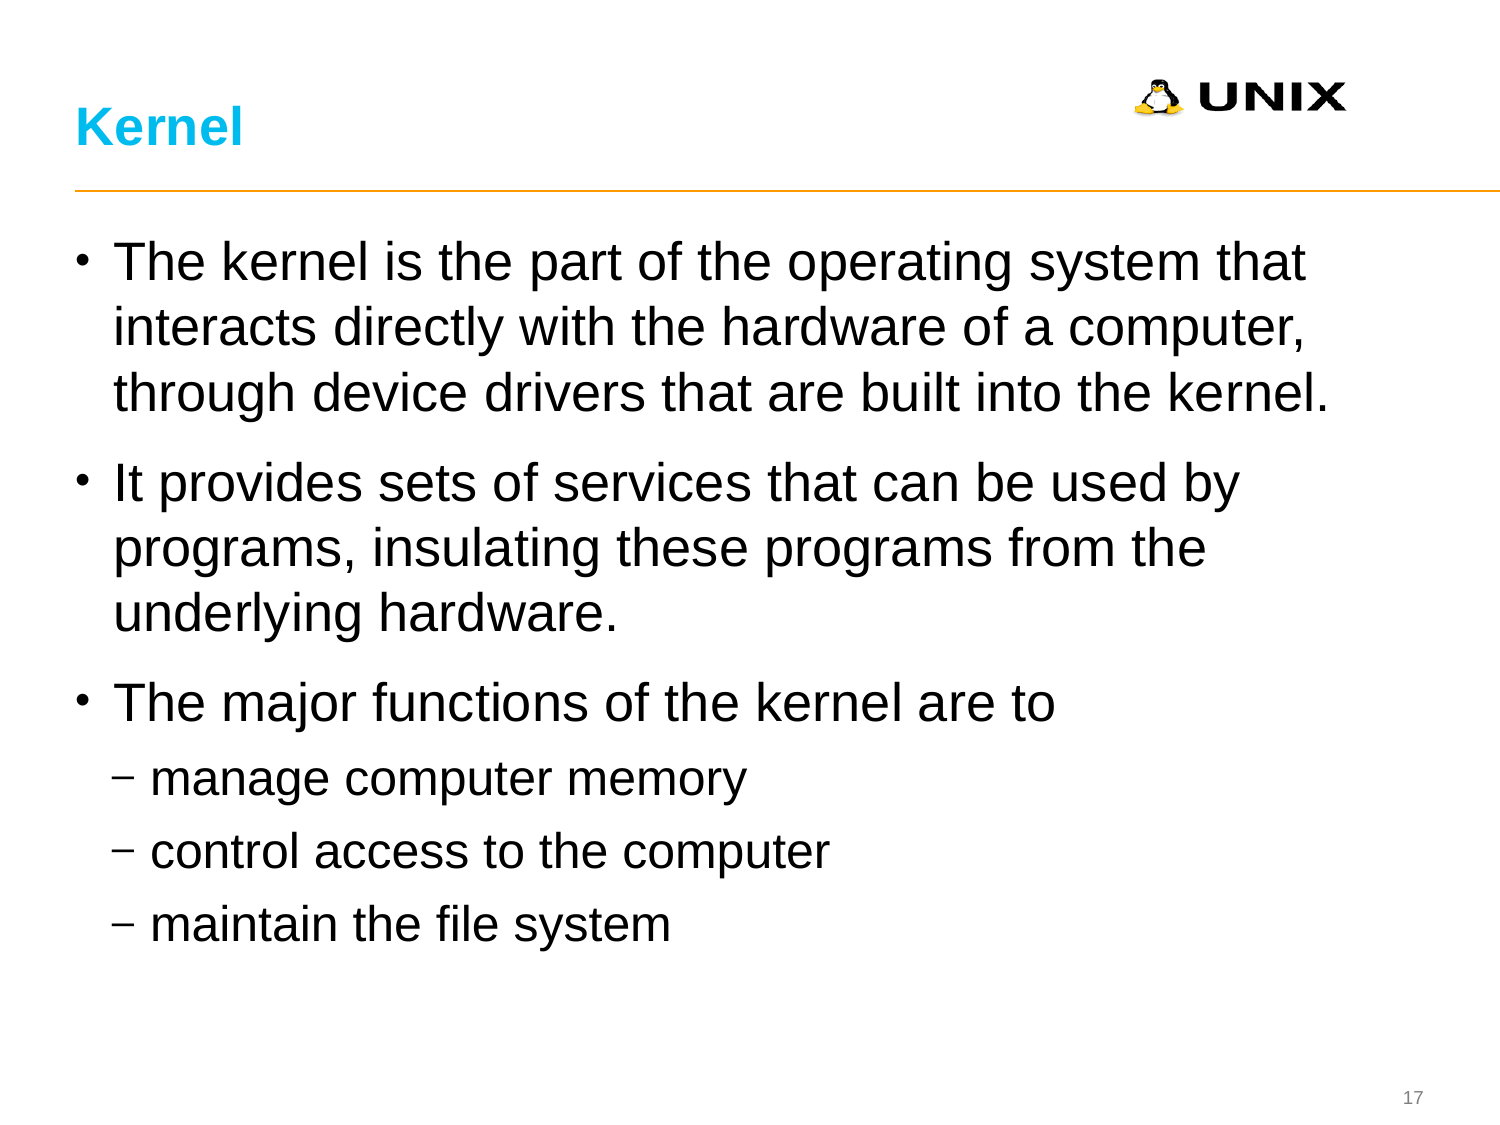

# Kernel
The kernel is the part of the operating system that interacts directly with the hardware of a computer, through device drivers that are built into the kernel.
It provides sets of services that can be used by programs, insulating these programs from the underlying hardware.
The major functions of the kernel are to
manage computer memory
control access to the computer
maintain the file system